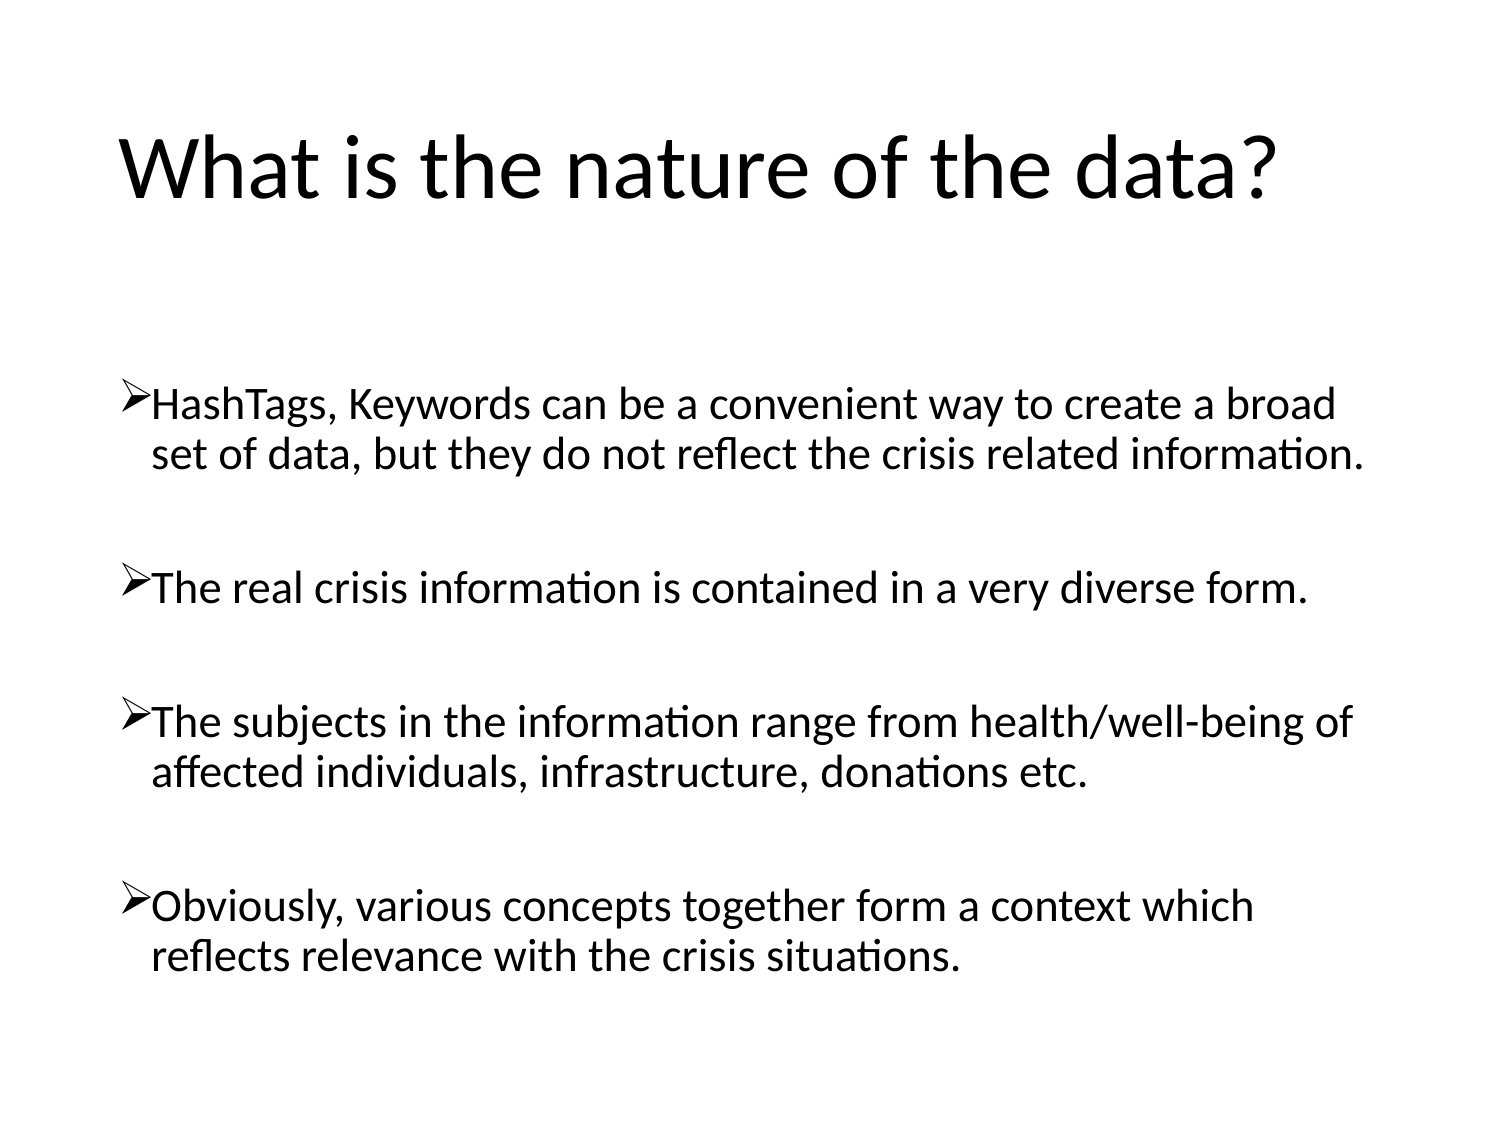

# What is the nature of the data?

HashTags, Keywords can be a convenient way to create a broad set of data, but they do not reflect the crisis related information.

The real crisis information is contained in a very diverse form.

The subjects in the information range from health/well-being of affected individuals, infrastructure, donations etc.

Obviously, various concepts together form a context which reflects relevance with the crisis situations.